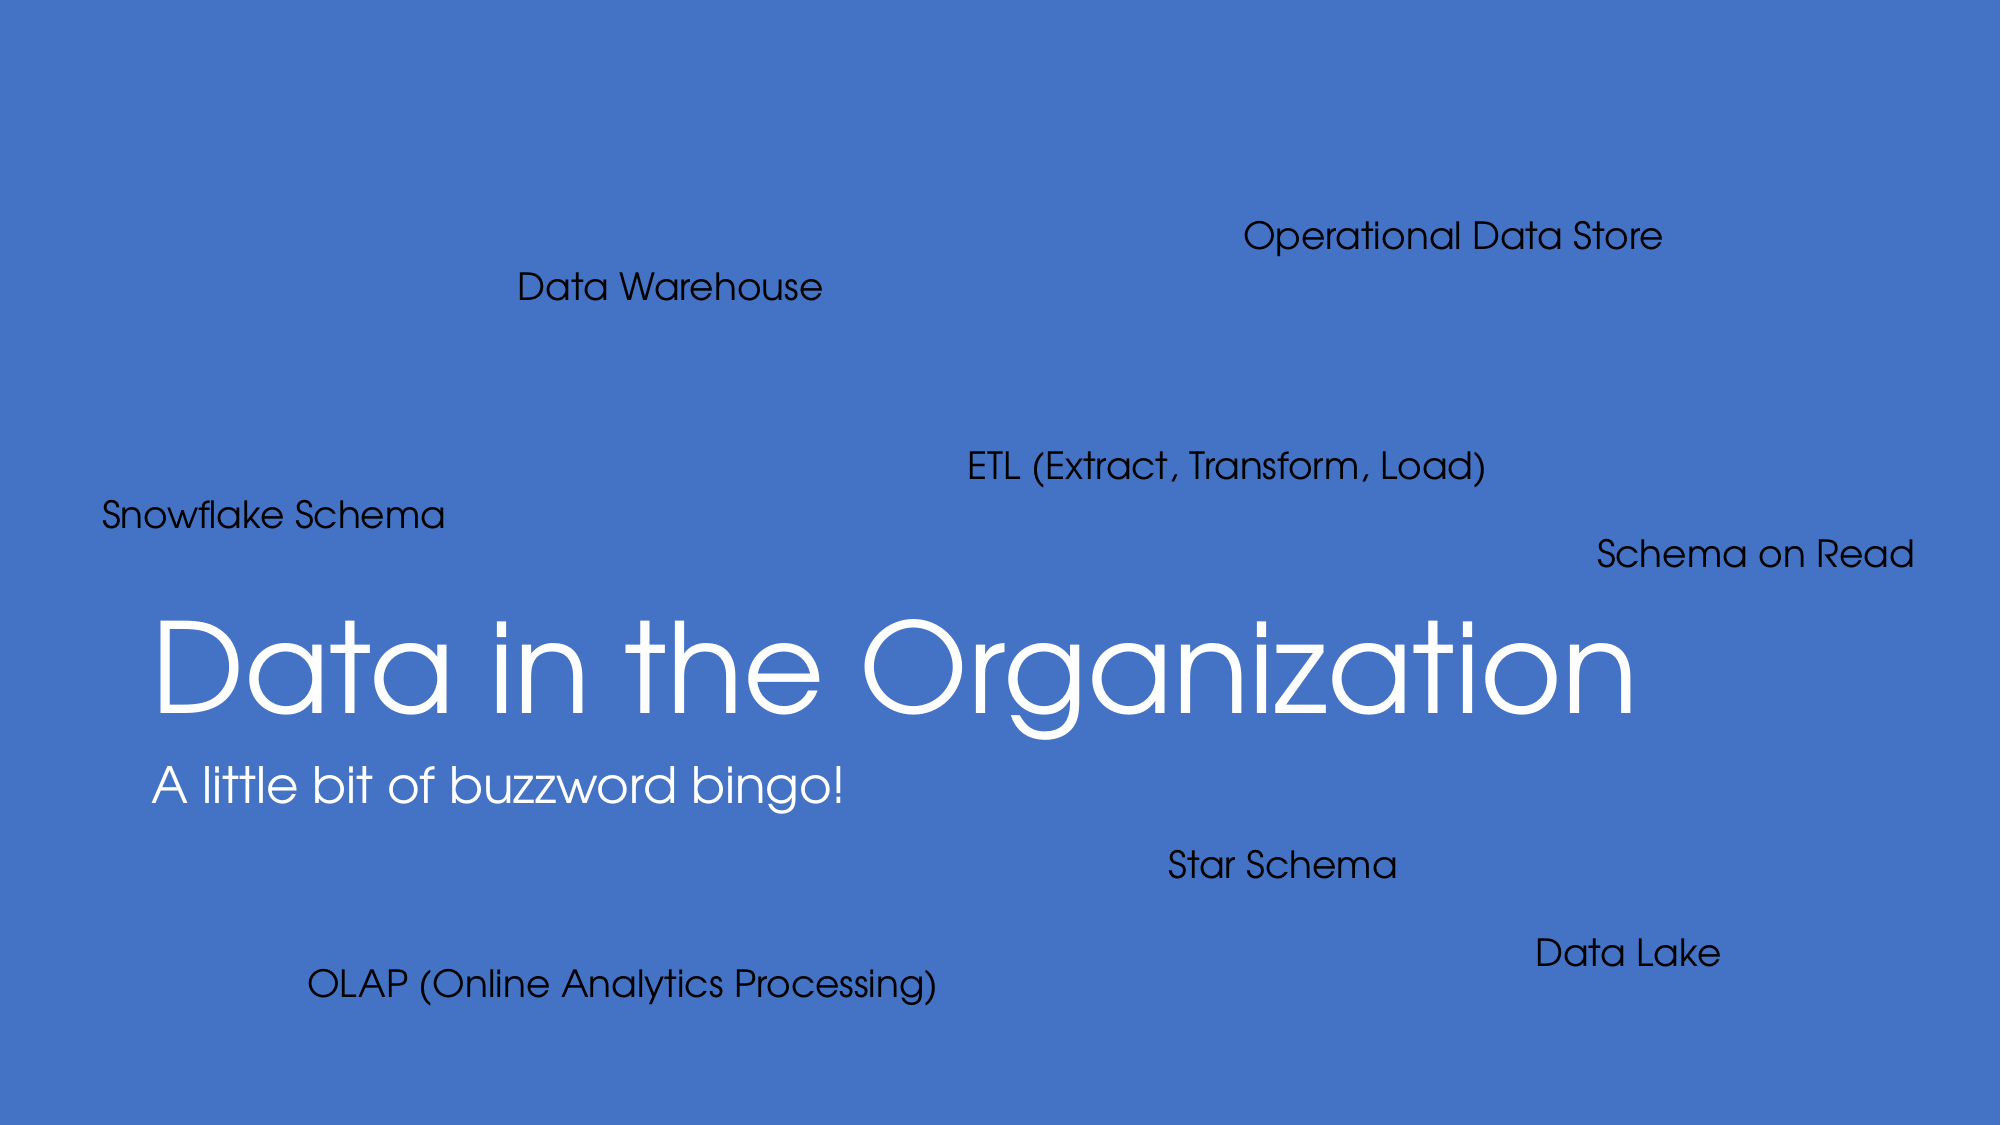

Operational Data Store
Data Warehouse
# Data in the Organization
ETL (Extract, Transform, Load)
Snowflake Schema
Schema on Read
A little bit of buzzword bingo!
Star Schema
Data Lake
OLAP (Online Analytics Processing)